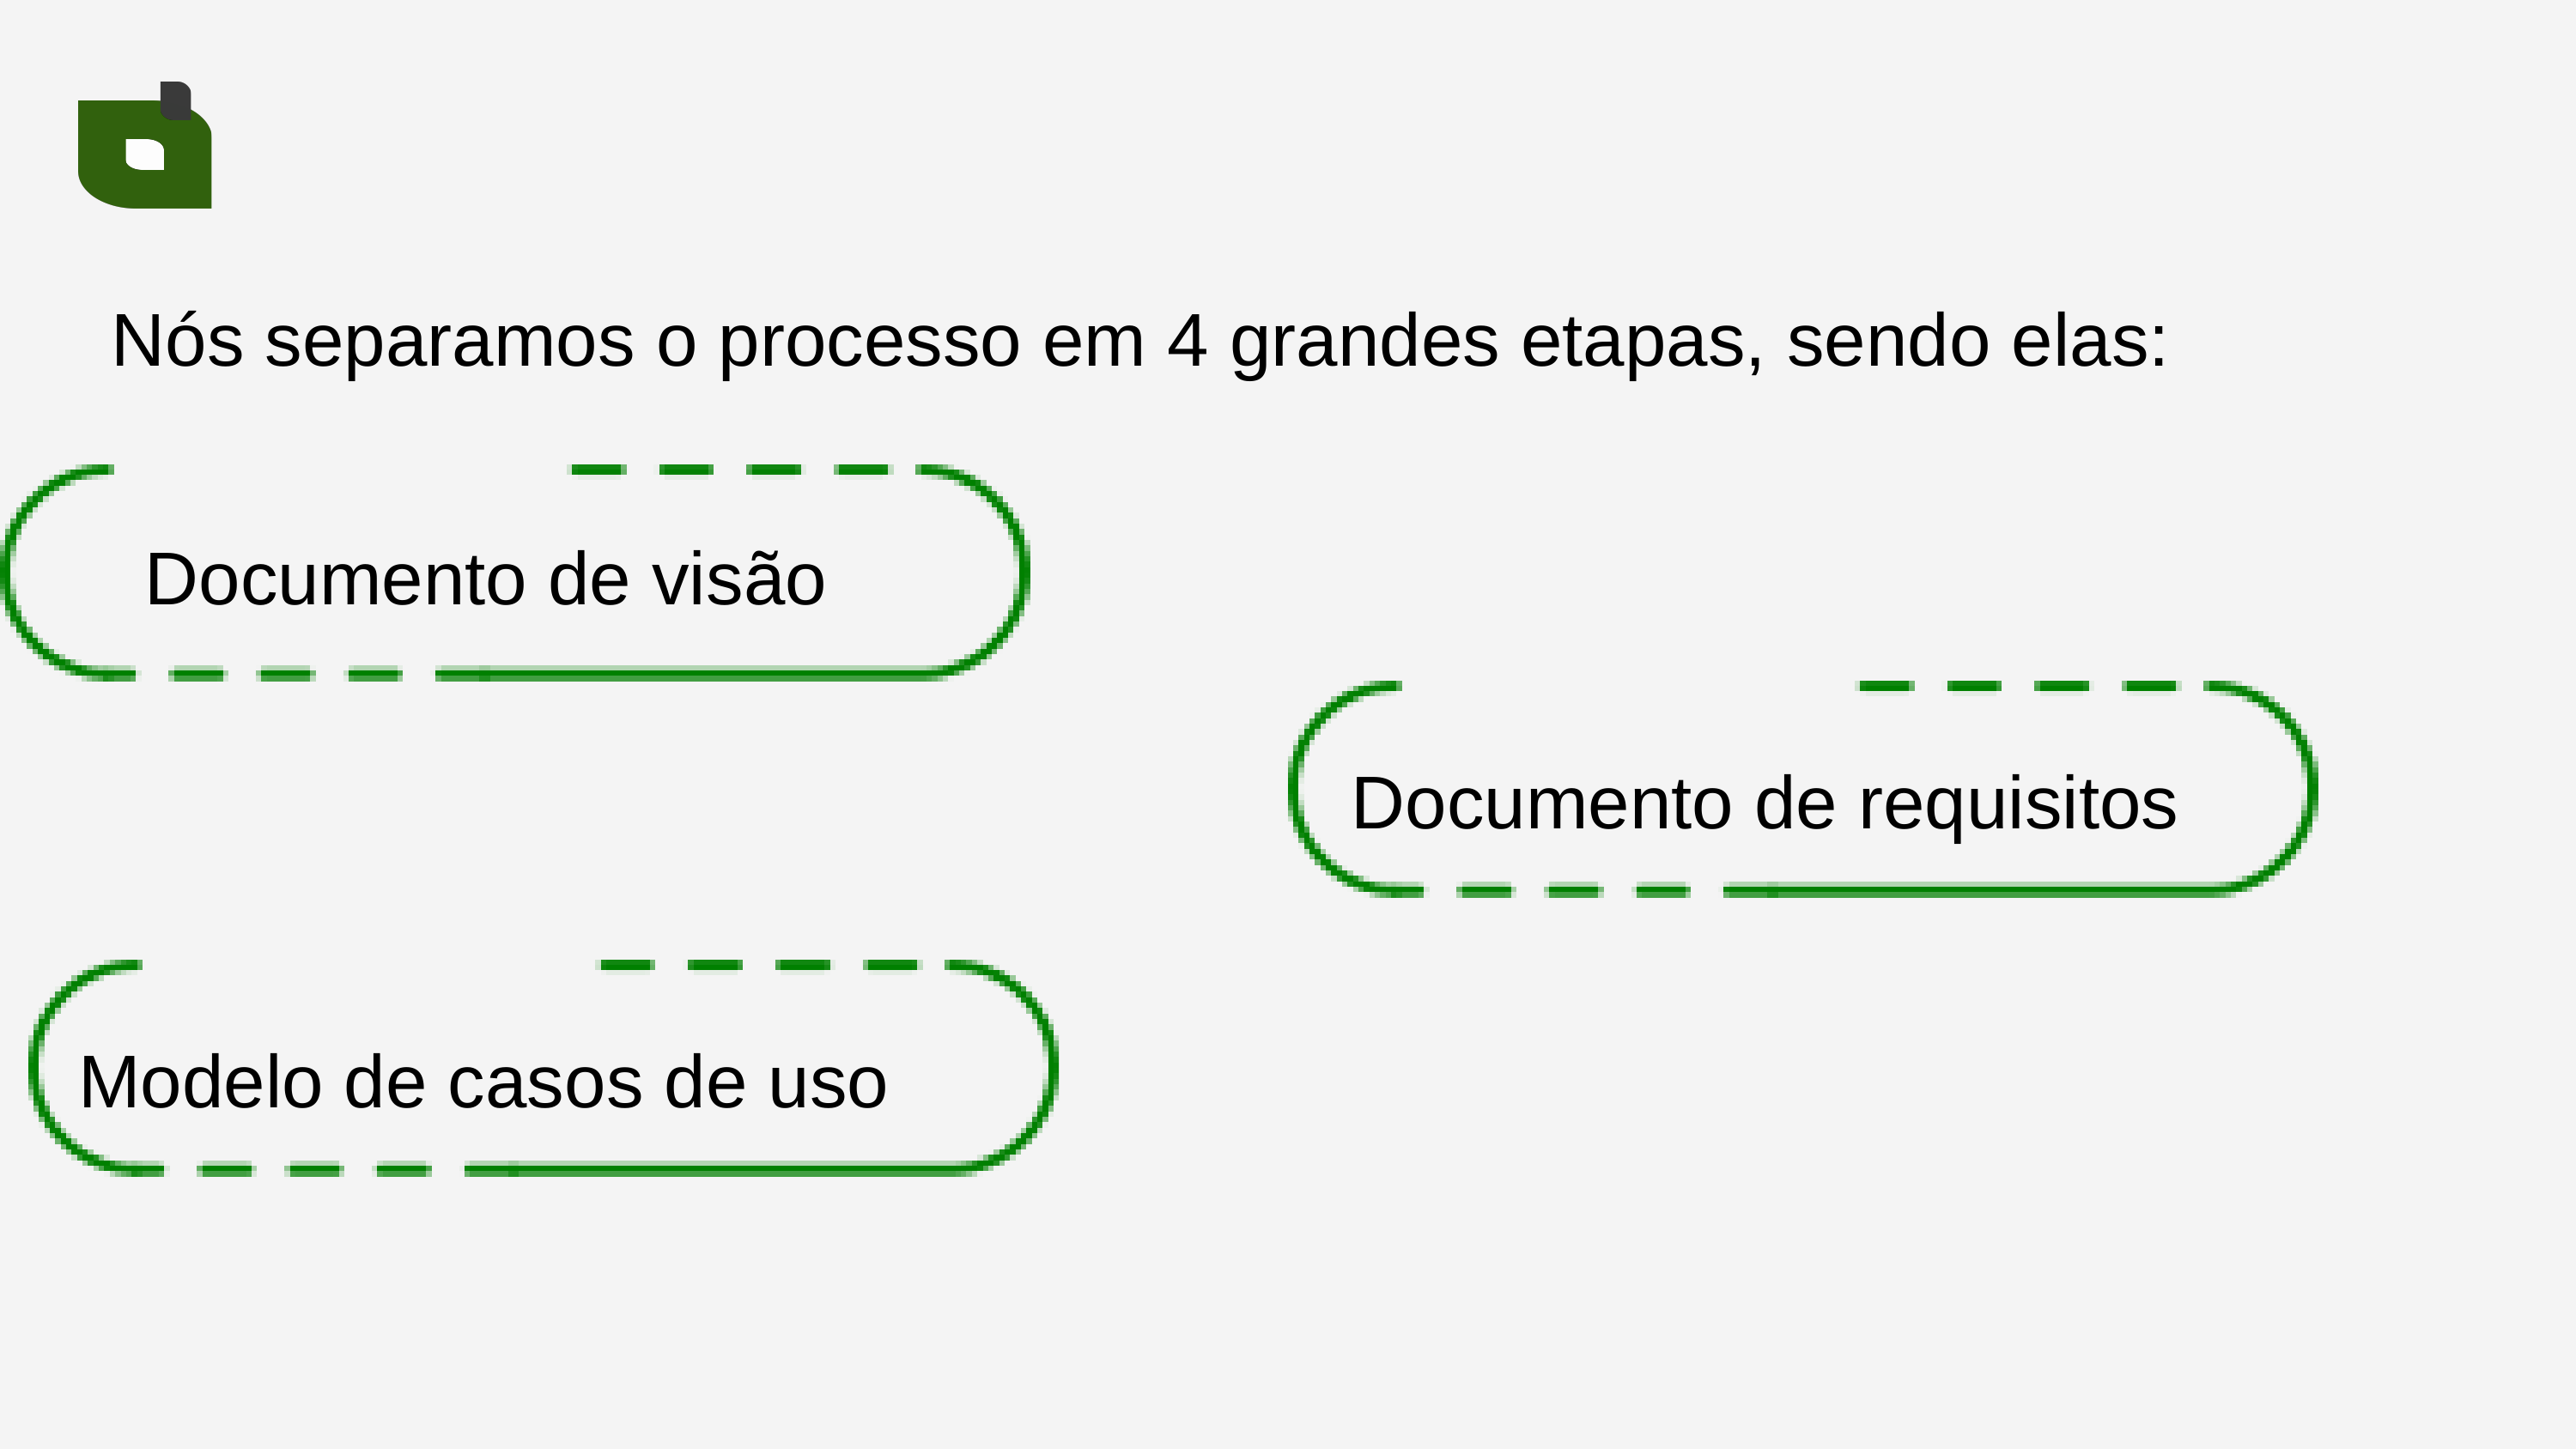

Nós separamos o processo em 4 grandes etapas, sendo elas:

Documento de visão

Documento de requisitos

Modelo de casos de uso